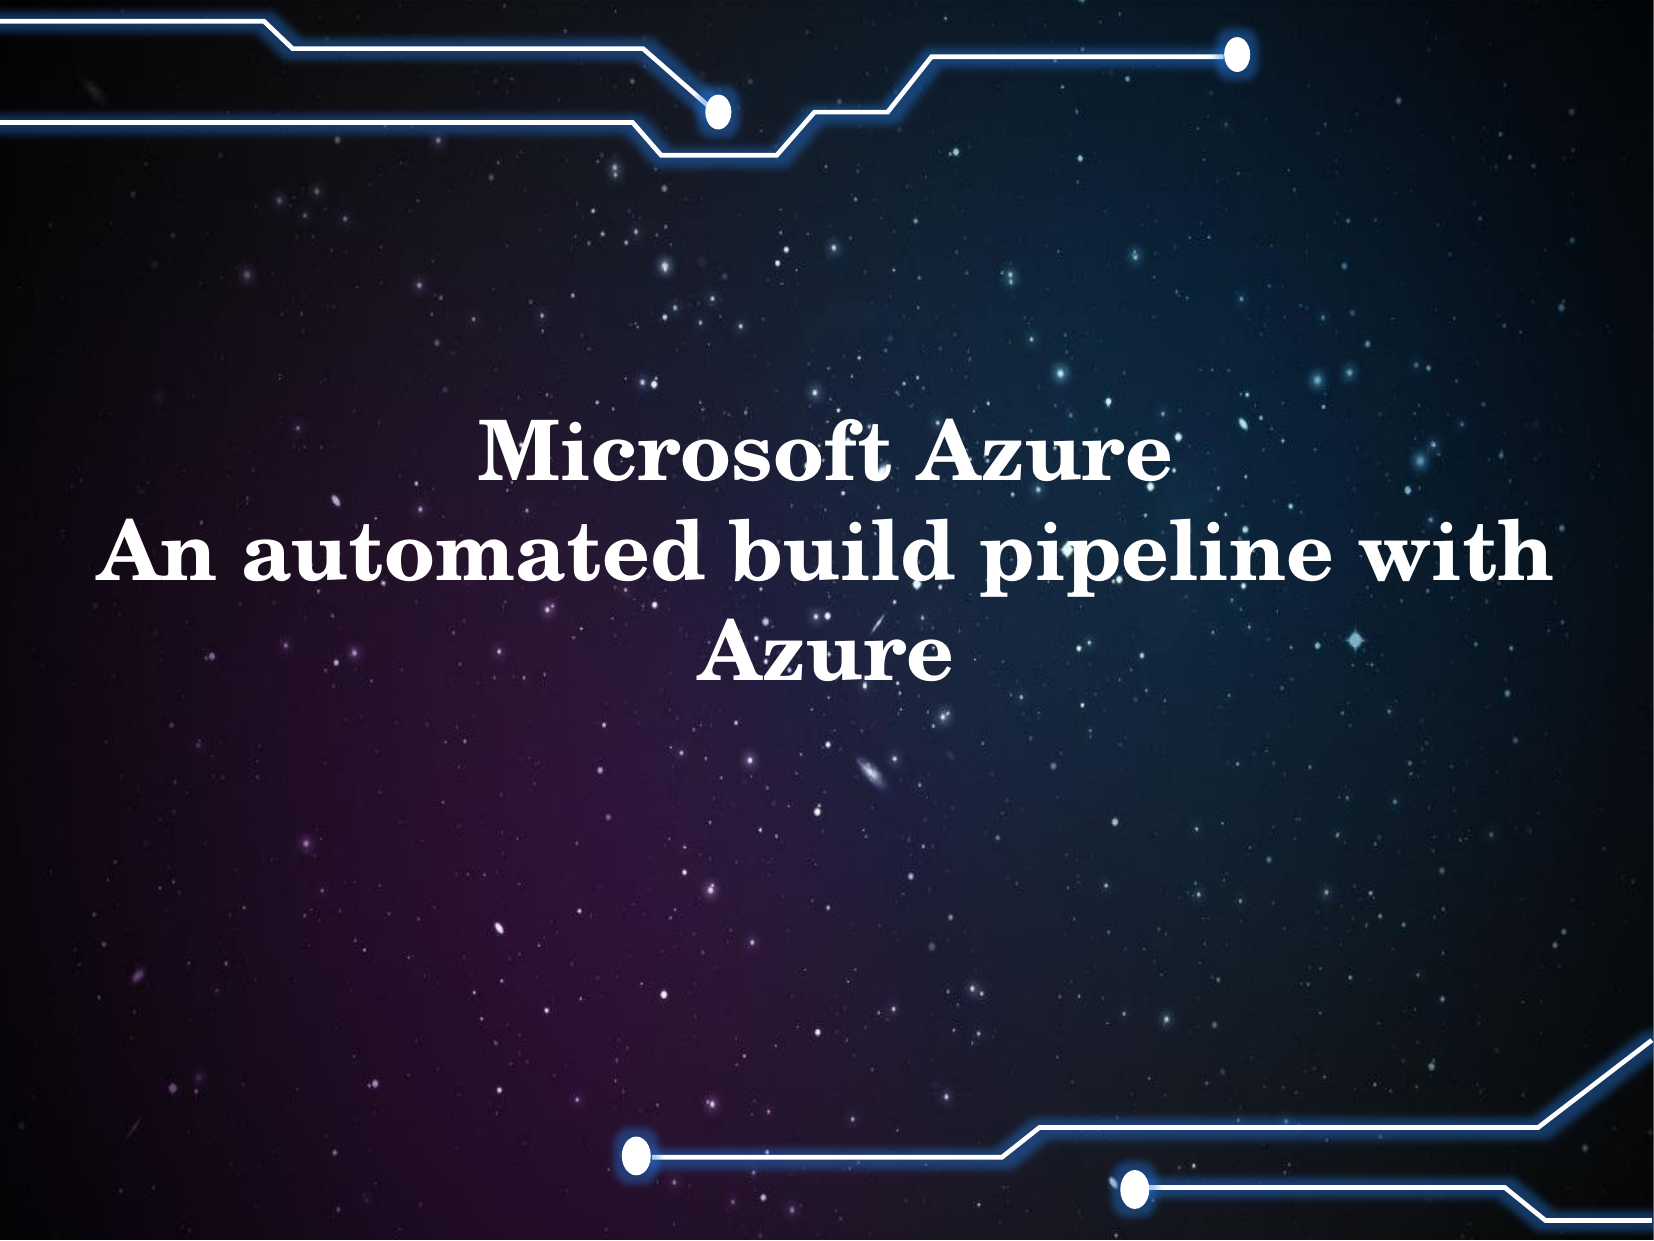

Microsoft Azure
An automated build pipeline with Azure